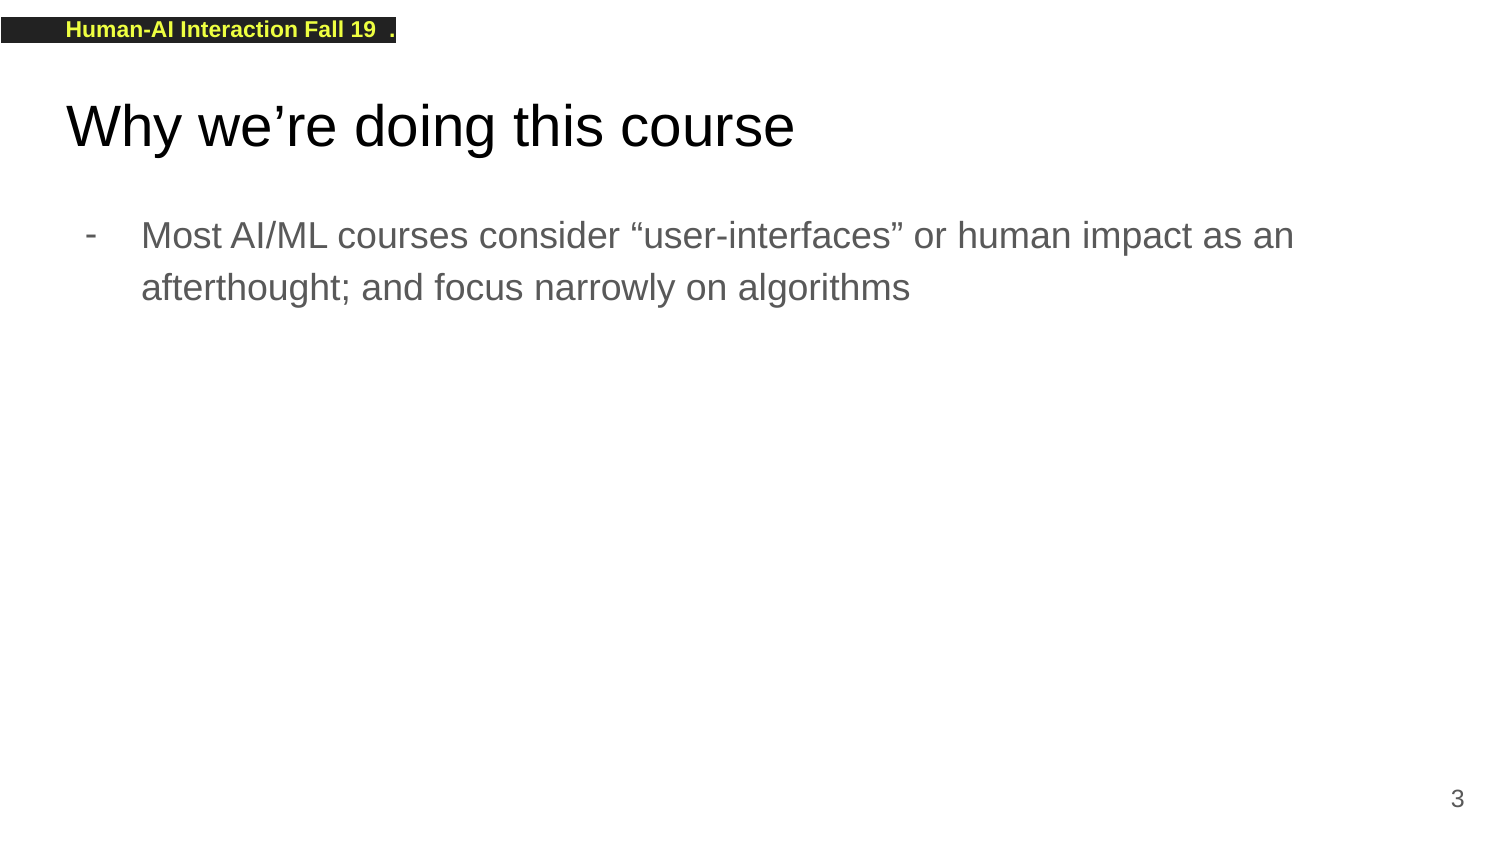

# Why we’re doing this course
Most AI/ML courses consider “user-interfaces” or human impact as an afterthought; and focus narrowly on algorithms
3